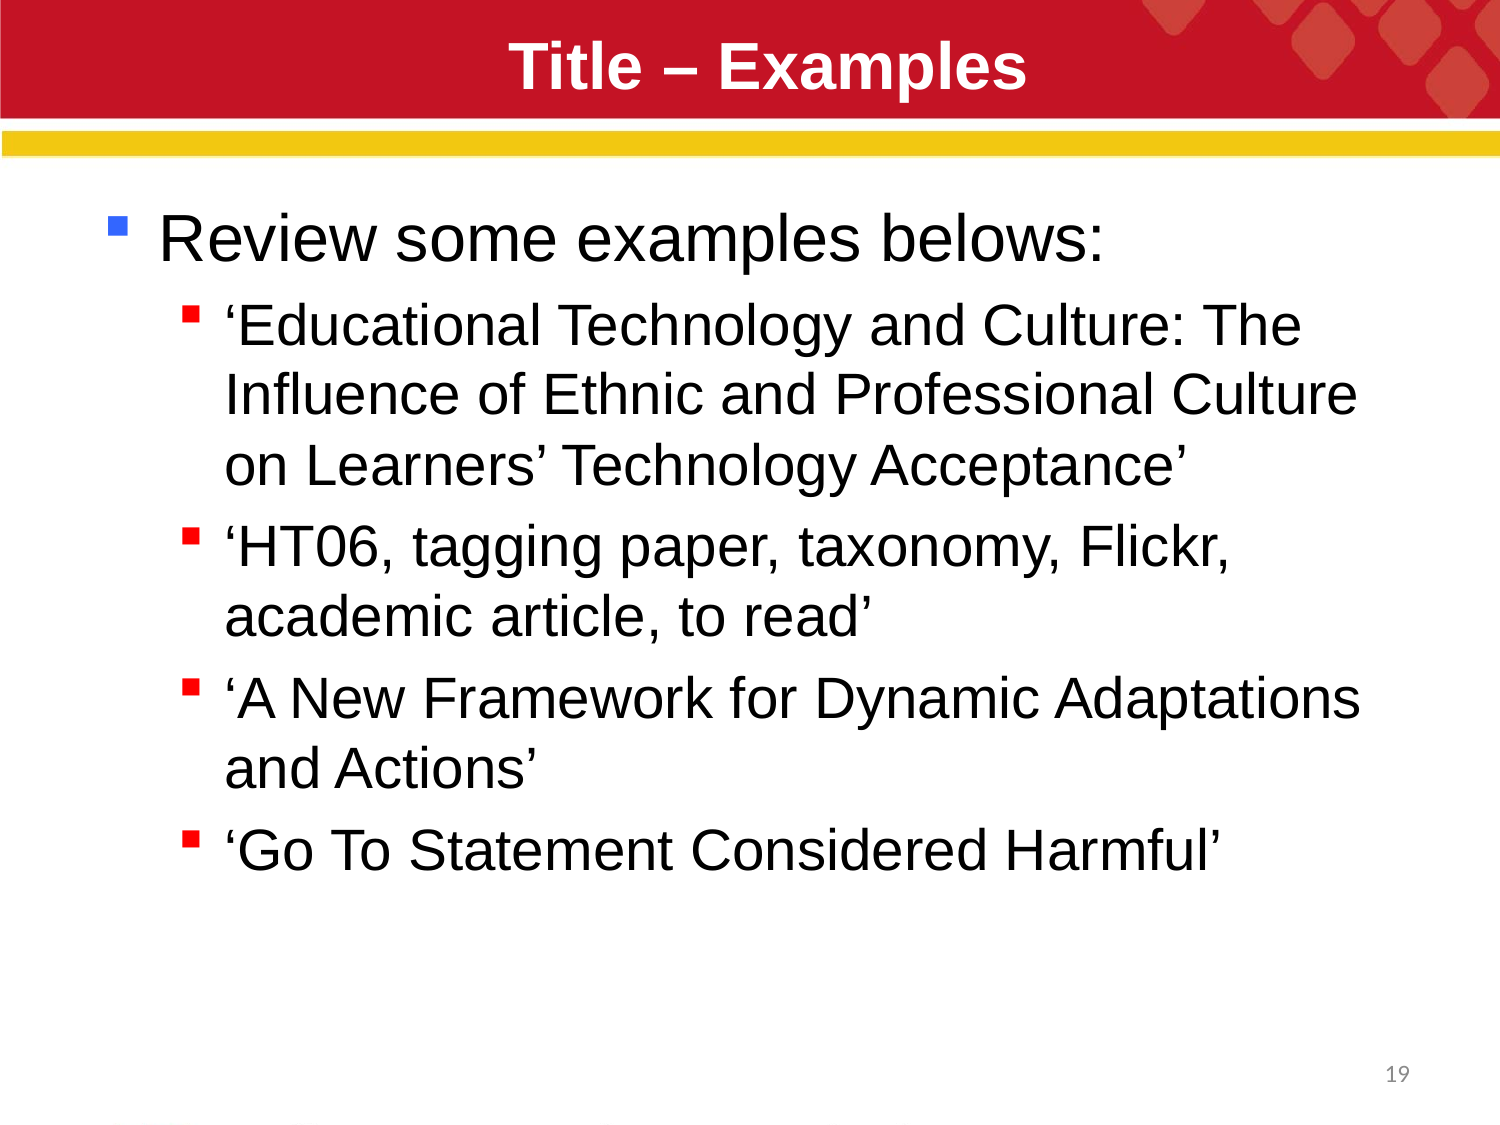

# Title – Examples
Review some examples belows:
‘Educational Technology and Culture: The Influence of Ethnic and Professional Culture on Learners’ Technology Acceptance’
‘HT06, tagging paper, taxonomy, Flickr, academic article, to read’
‘A New Framework for Dynamic Adaptations and Actions’
‘Go To Statement Considered Harmful’
19